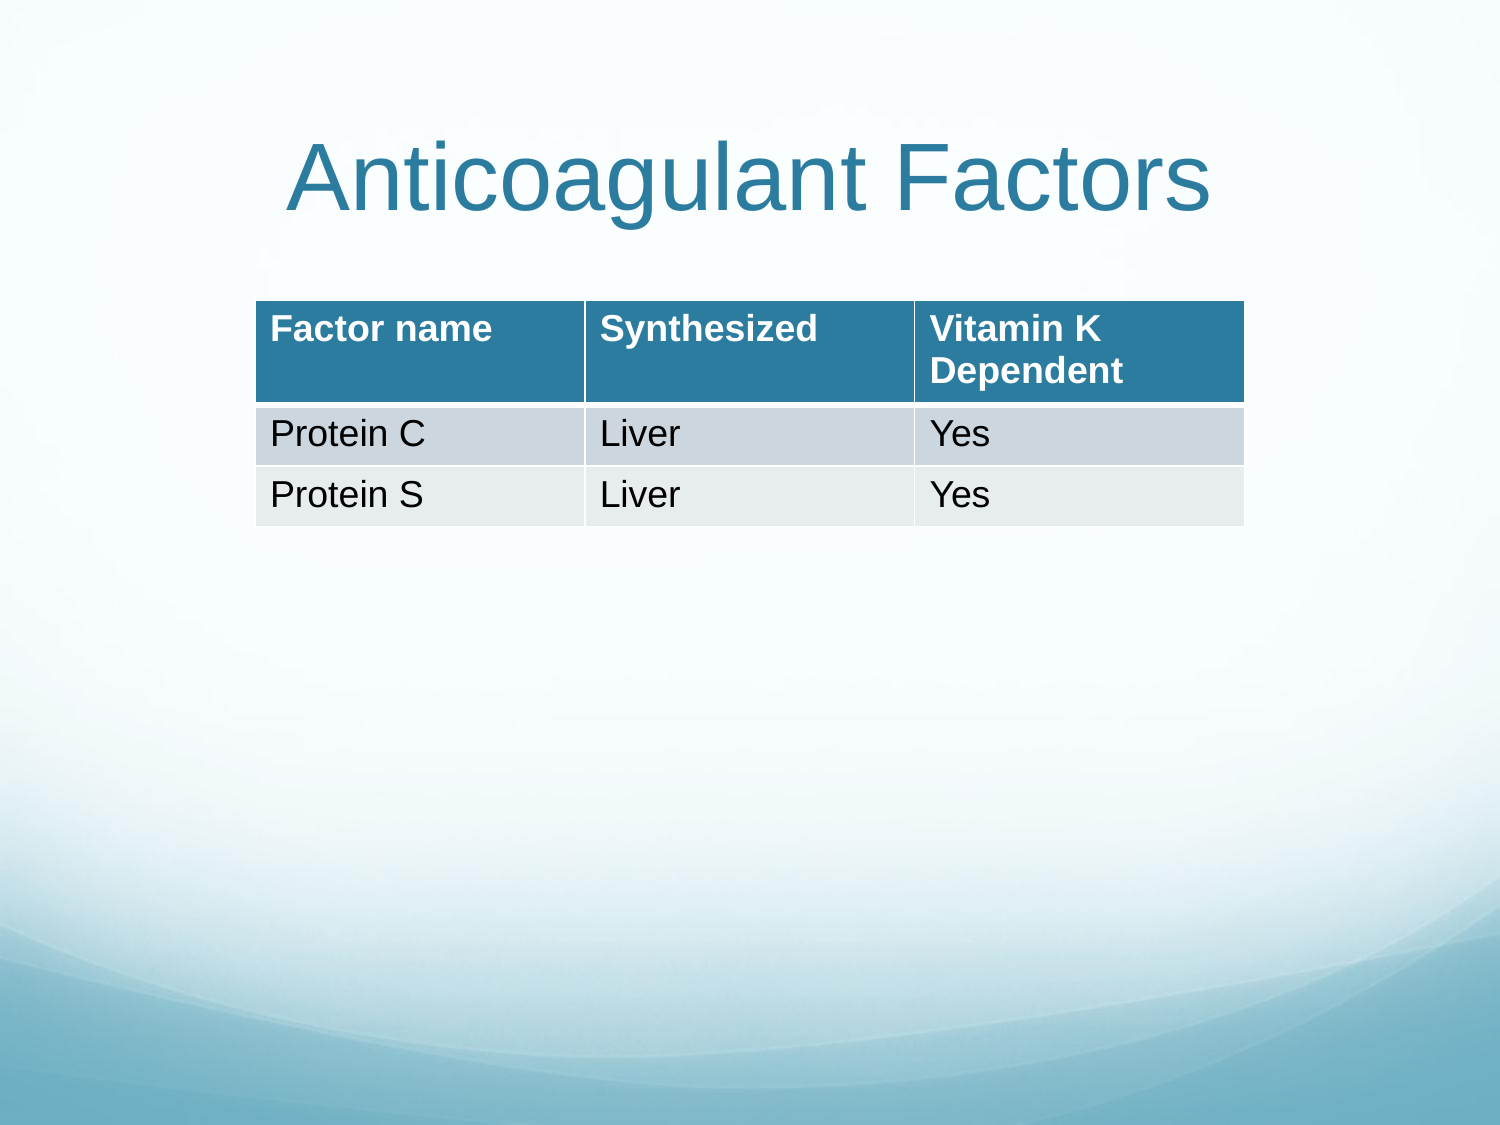

# Anticoagulant Factors
| Factor name | Synthesized | Vitamin K Dependent |
| --- | --- | --- |
| Protein C | Liver | Yes |
| Protein S | Liver | Yes |